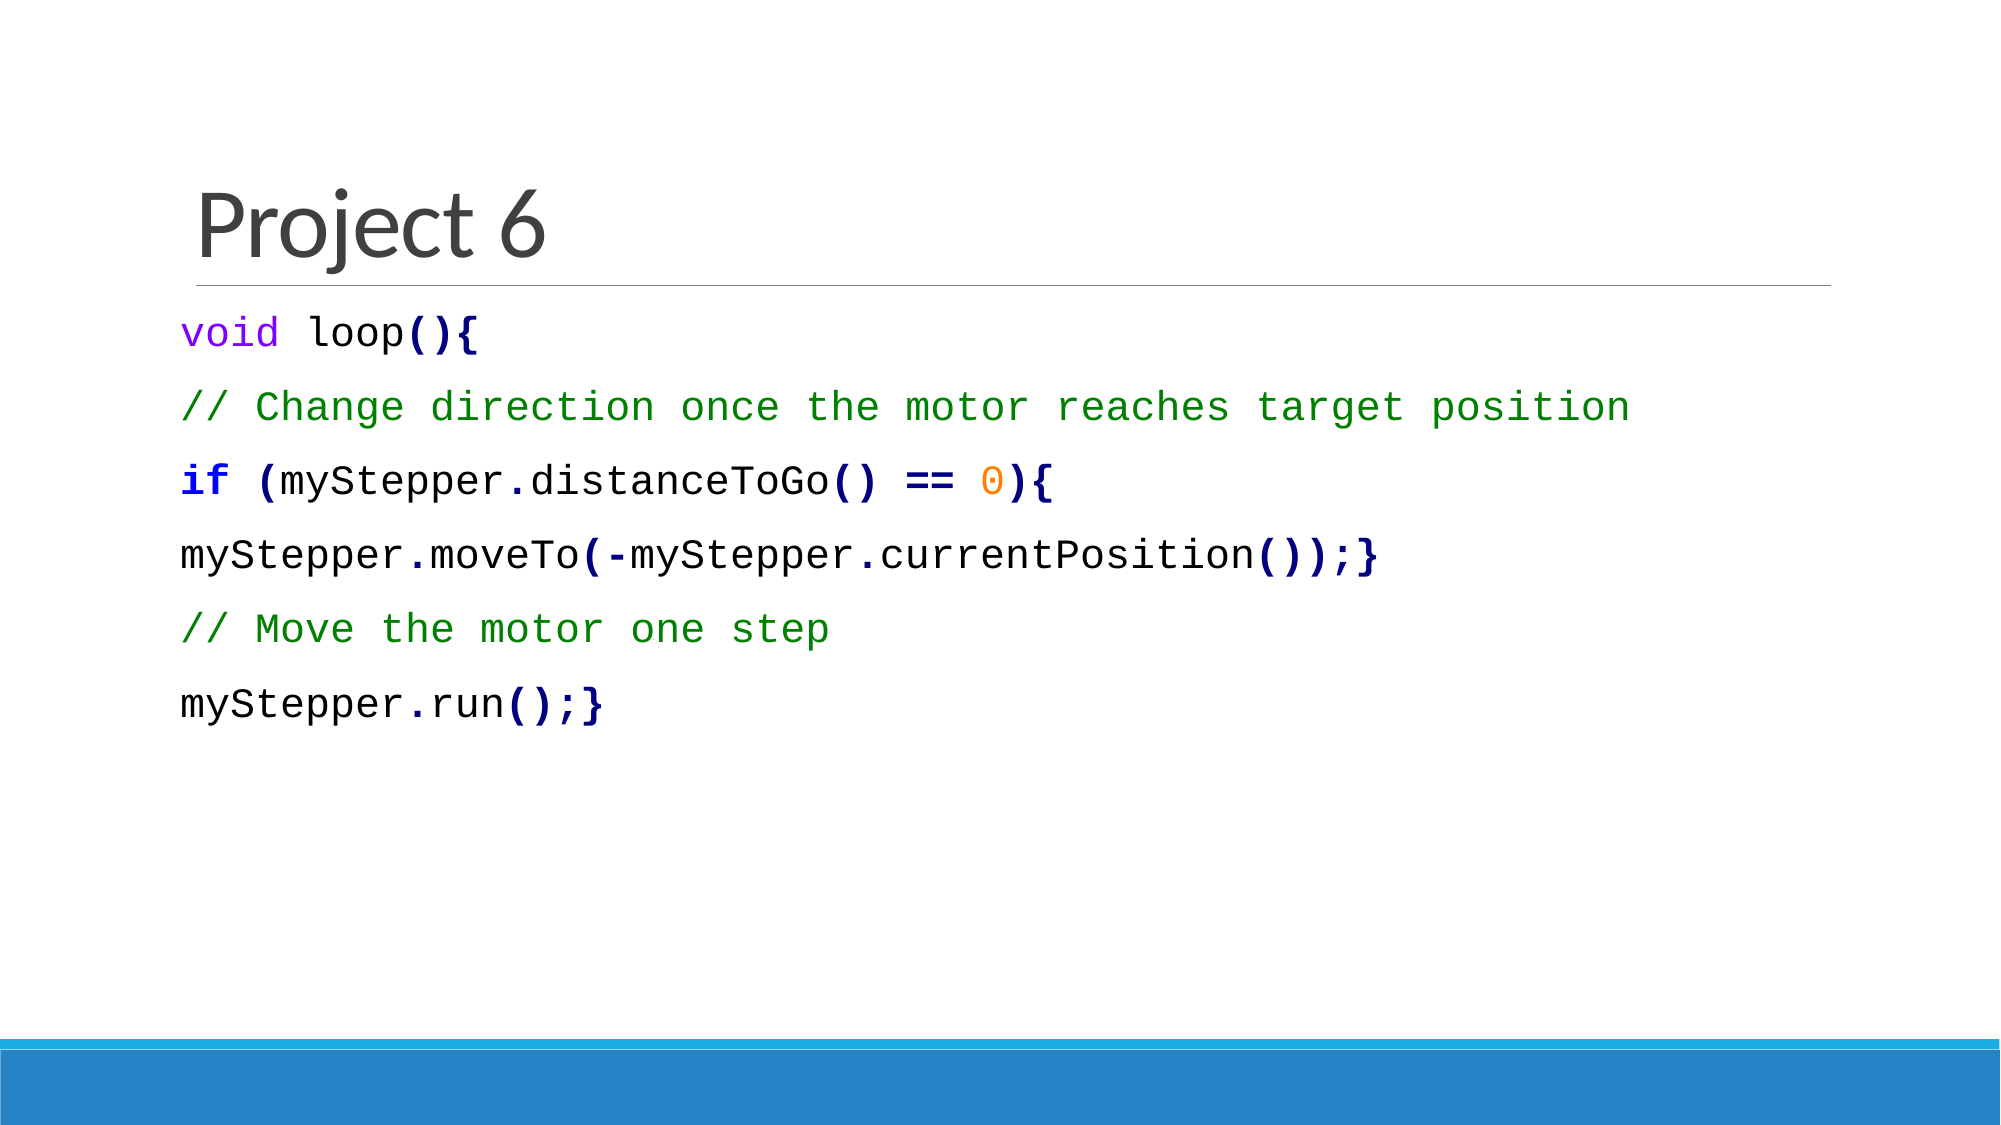

# Project 6
void loop(){
// Change direction once the motor reaches target position
if (myStepper.distanceToGo() == 0){
myStepper.moveTo(-myStepper.currentPosition());}
// Move the motor one step
myStepper.run();}